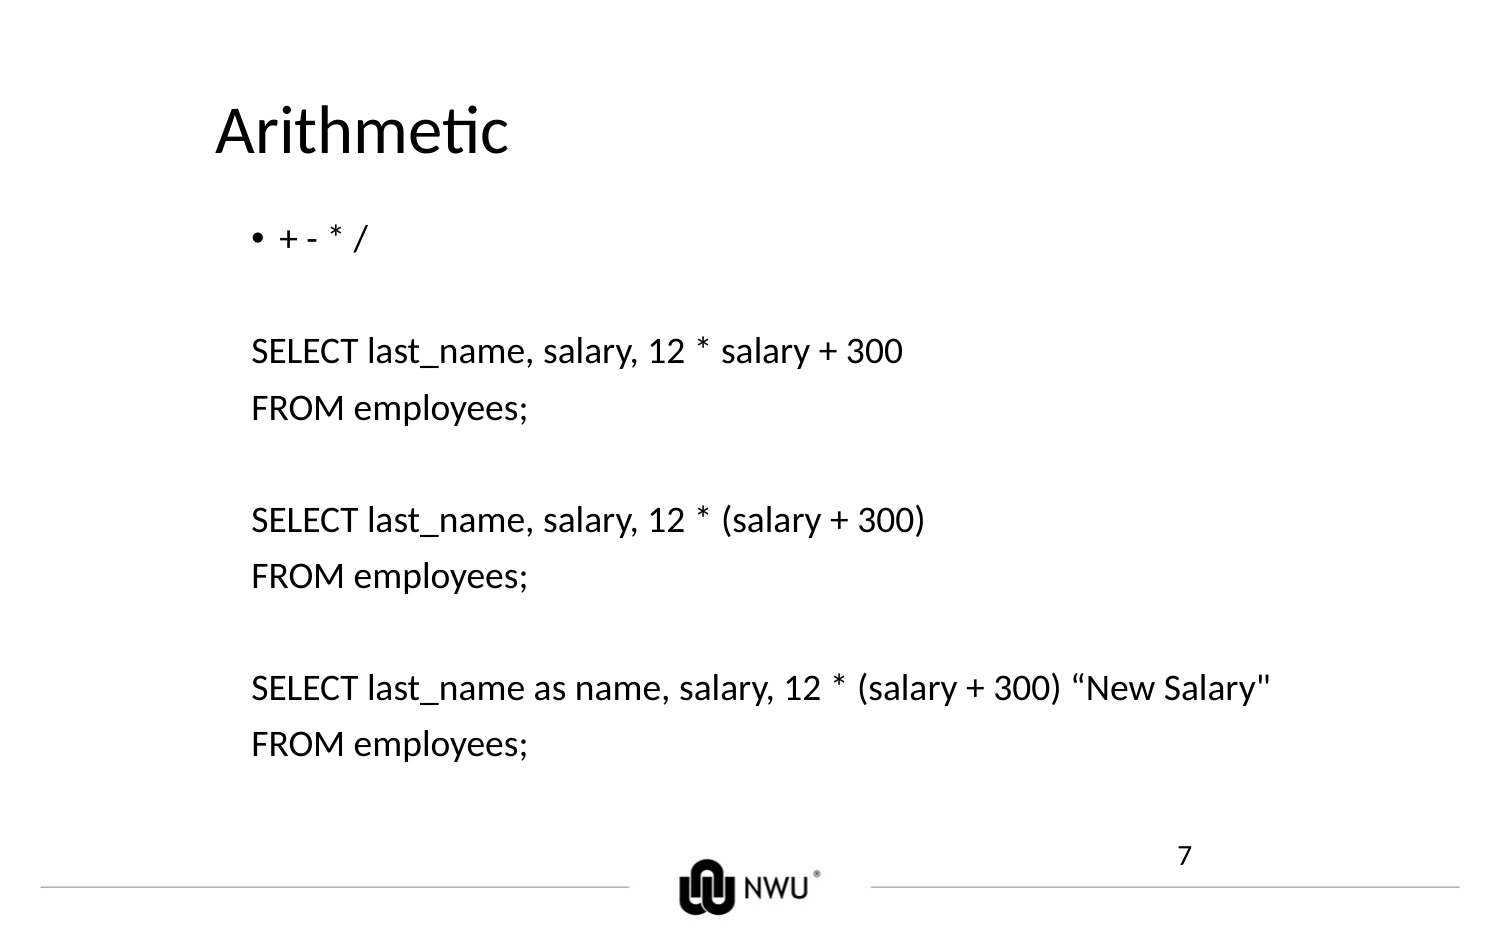

# Arithmetic
+ - * /

SELECT last_name, salary, 12 * salary + 300
FROM employees;

SELECT last_name, salary, 12 * (salary + 300)
FROM employees;

SELECT last_name as name, salary, 12 * (salary + 300) “New Salary"
FROM employees;

7